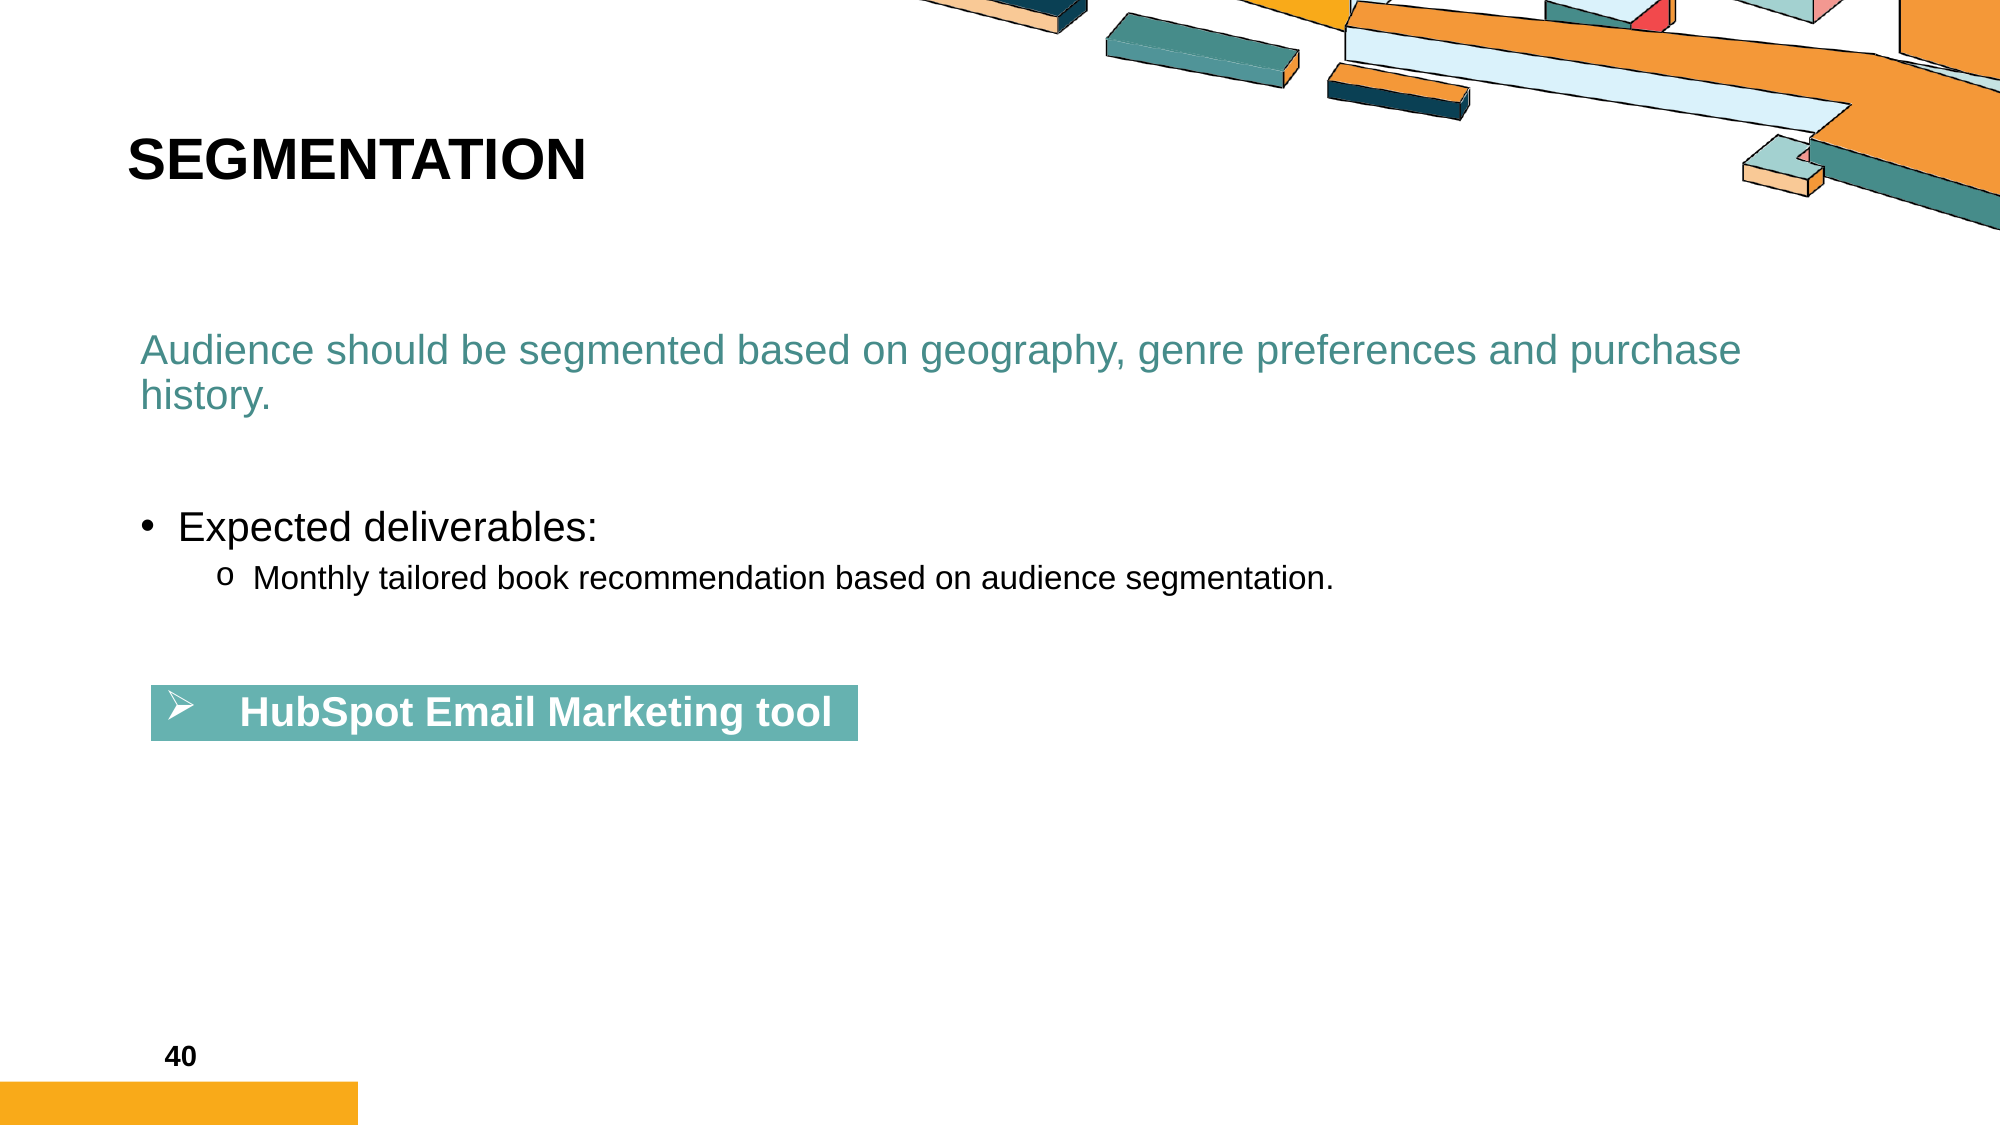

segmentation
Audience should be segmented based on geography, genre preferences and purchase history.​

Expected deliverables:​
Monthly tailored book recommendation based on audience segmentation.

HubSpot Email Marketing tool
40